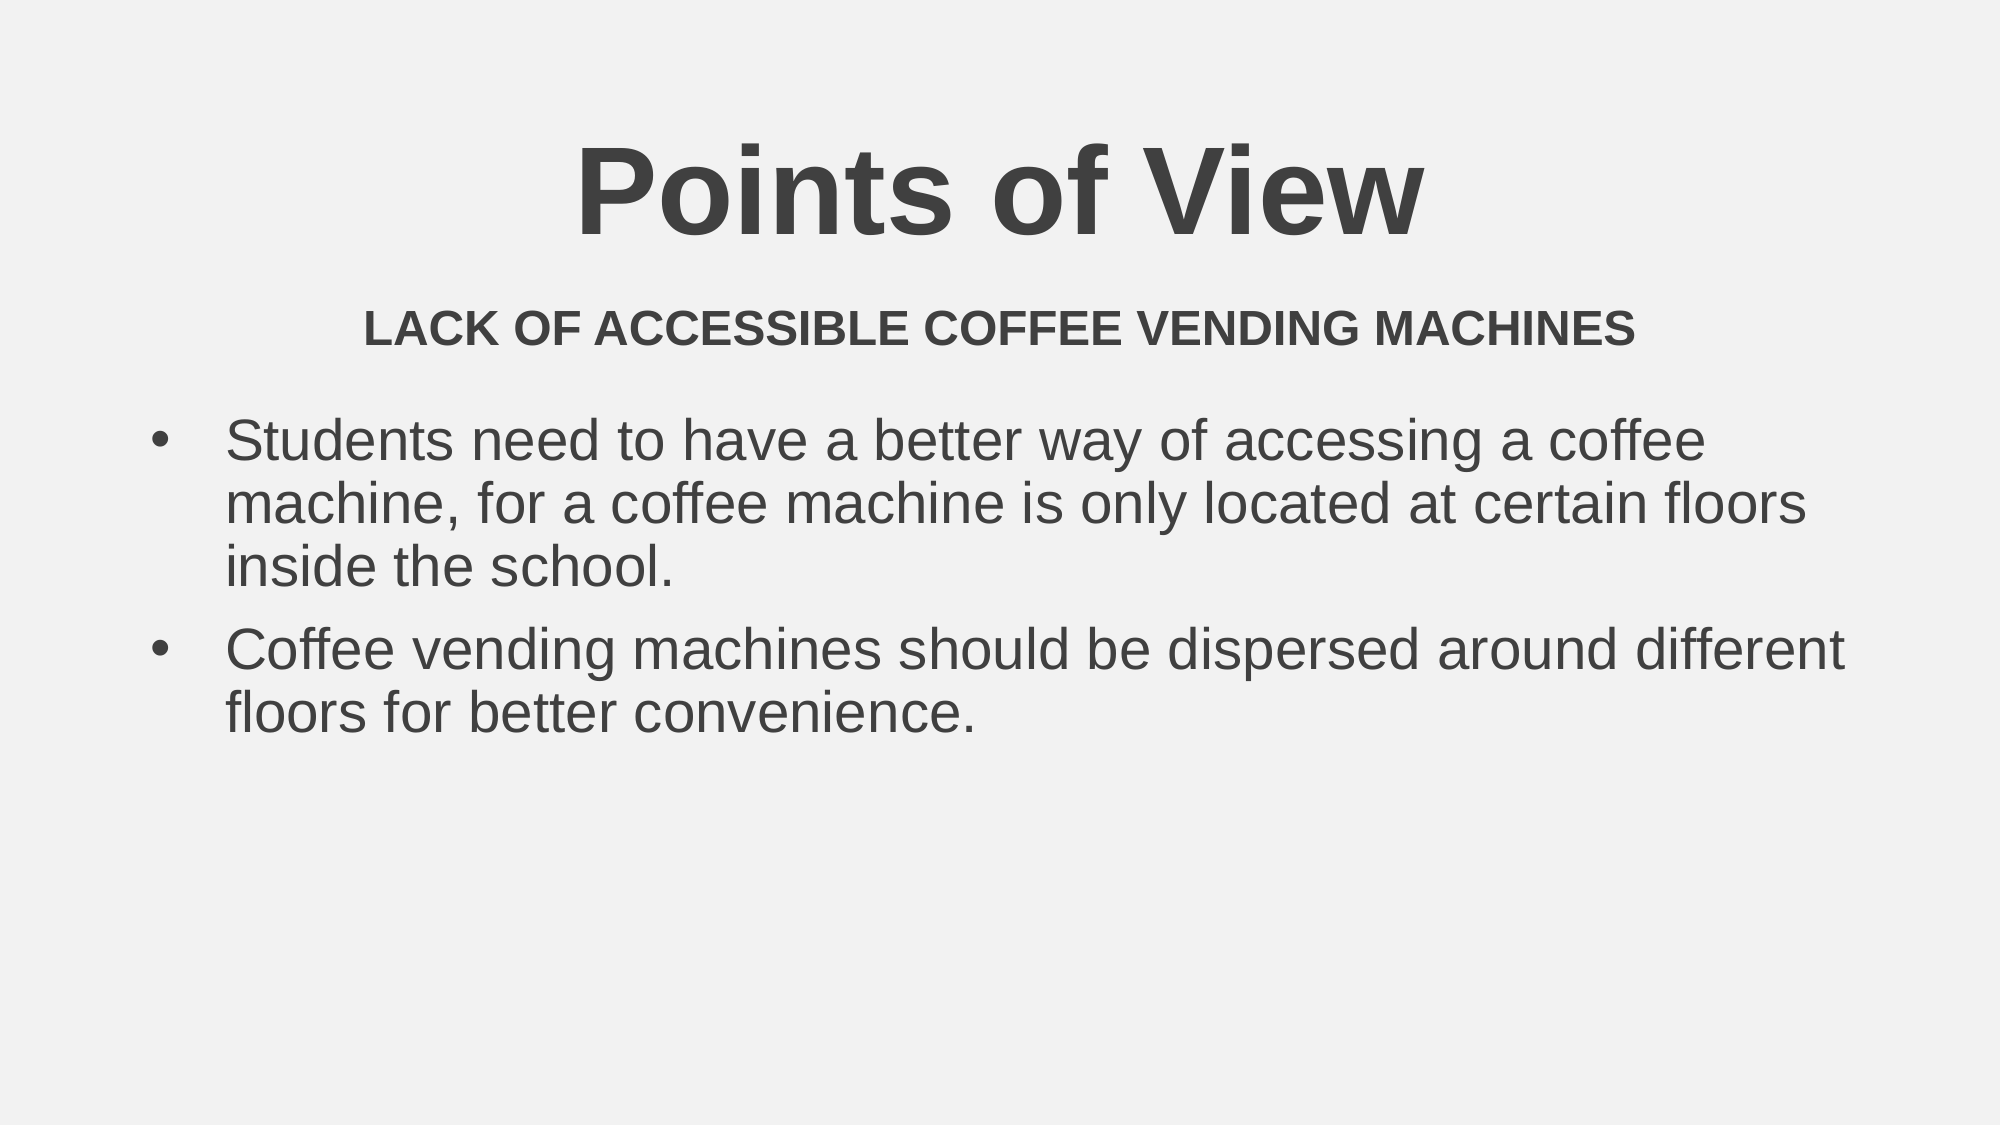

# Points of View
LACK OF ACCESSIBLE COFFEE VENDING MACHINES
Students need to have a better way of accessing a coffee machine, for a coffee machine is only located at certain floors inside the school.
Coffee vending machines should be dispersed around different floors for better convenience.